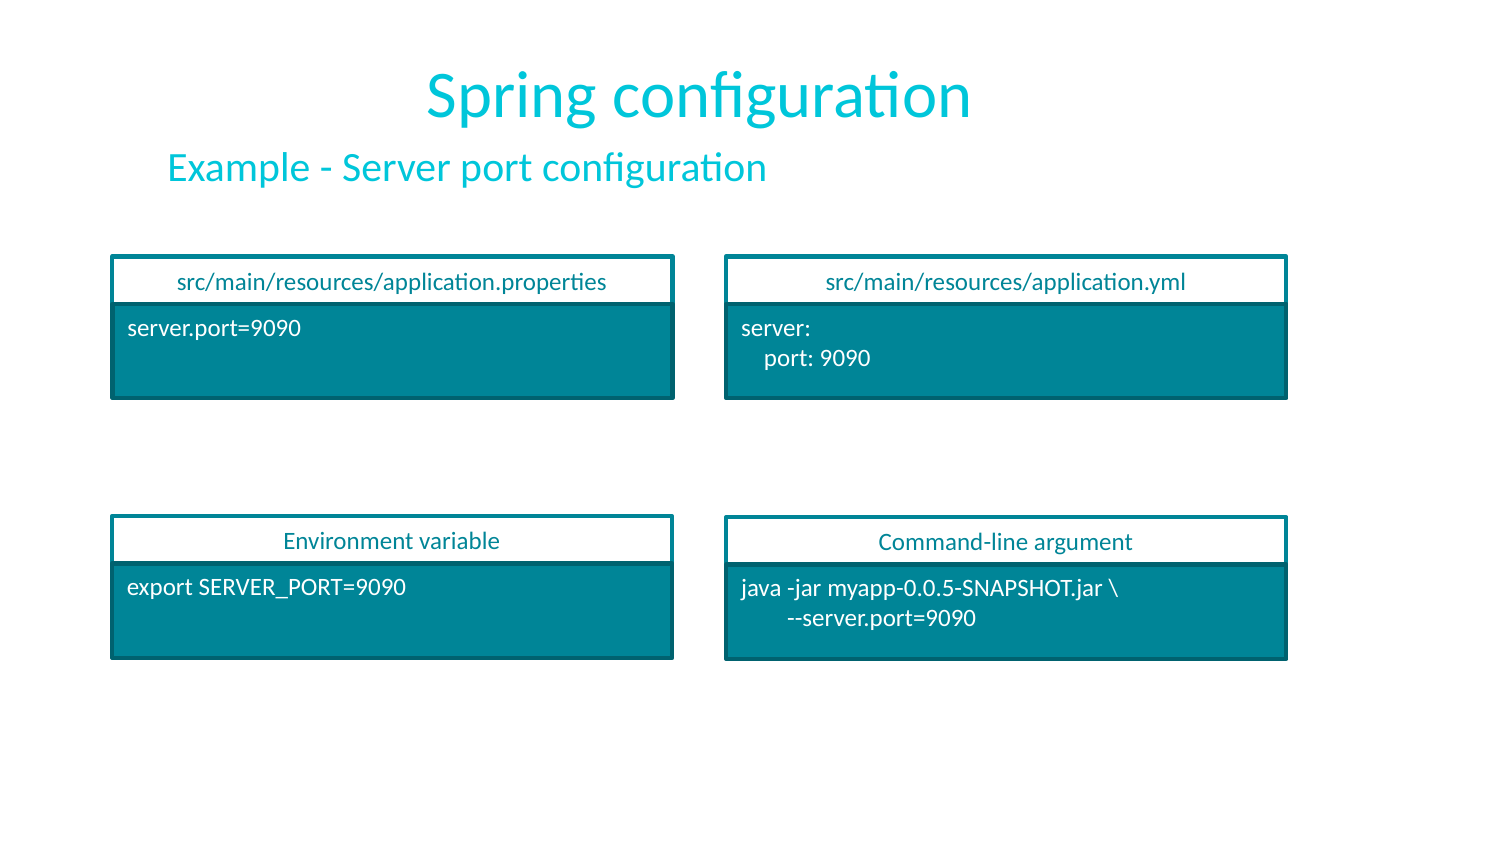

# Spring configuration
Example - Server port configuration
src/main/resources/application.properties
src/main/resources/application.yml
server.port=9090
server:
    port: 9090
Environment variable
Command-line argument
export SERVER_PORT=9090
java -jar myapp-0.0.5-SNAPSHOT.jar \
        --server.port=9090